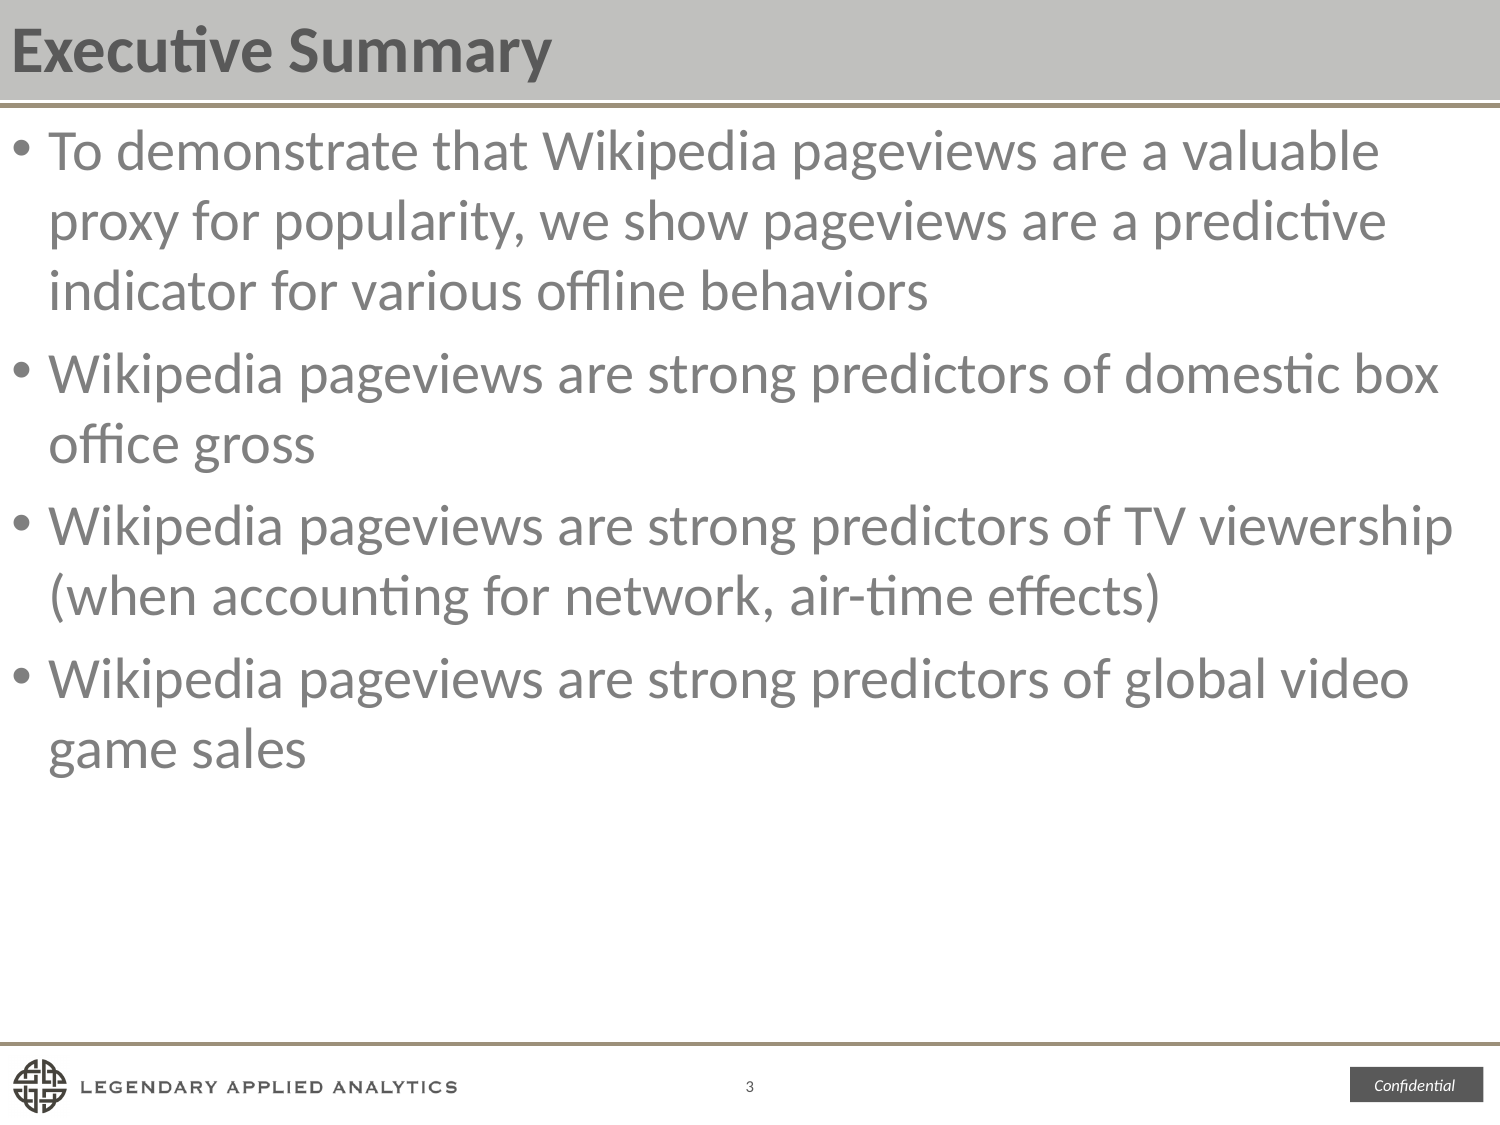

# Executive Summary
To demonstrate that Wikipedia pageviews are a valuable proxy for popularity, we show pageviews are a predictive indicator for various offline behaviors
Wikipedia pageviews are strong predictors of domestic box office gross
Wikipedia pageviews are strong predictors of TV viewership (when accounting for network, air-time effects)
Wikipedia pageviews are strong predictors of global video game sales